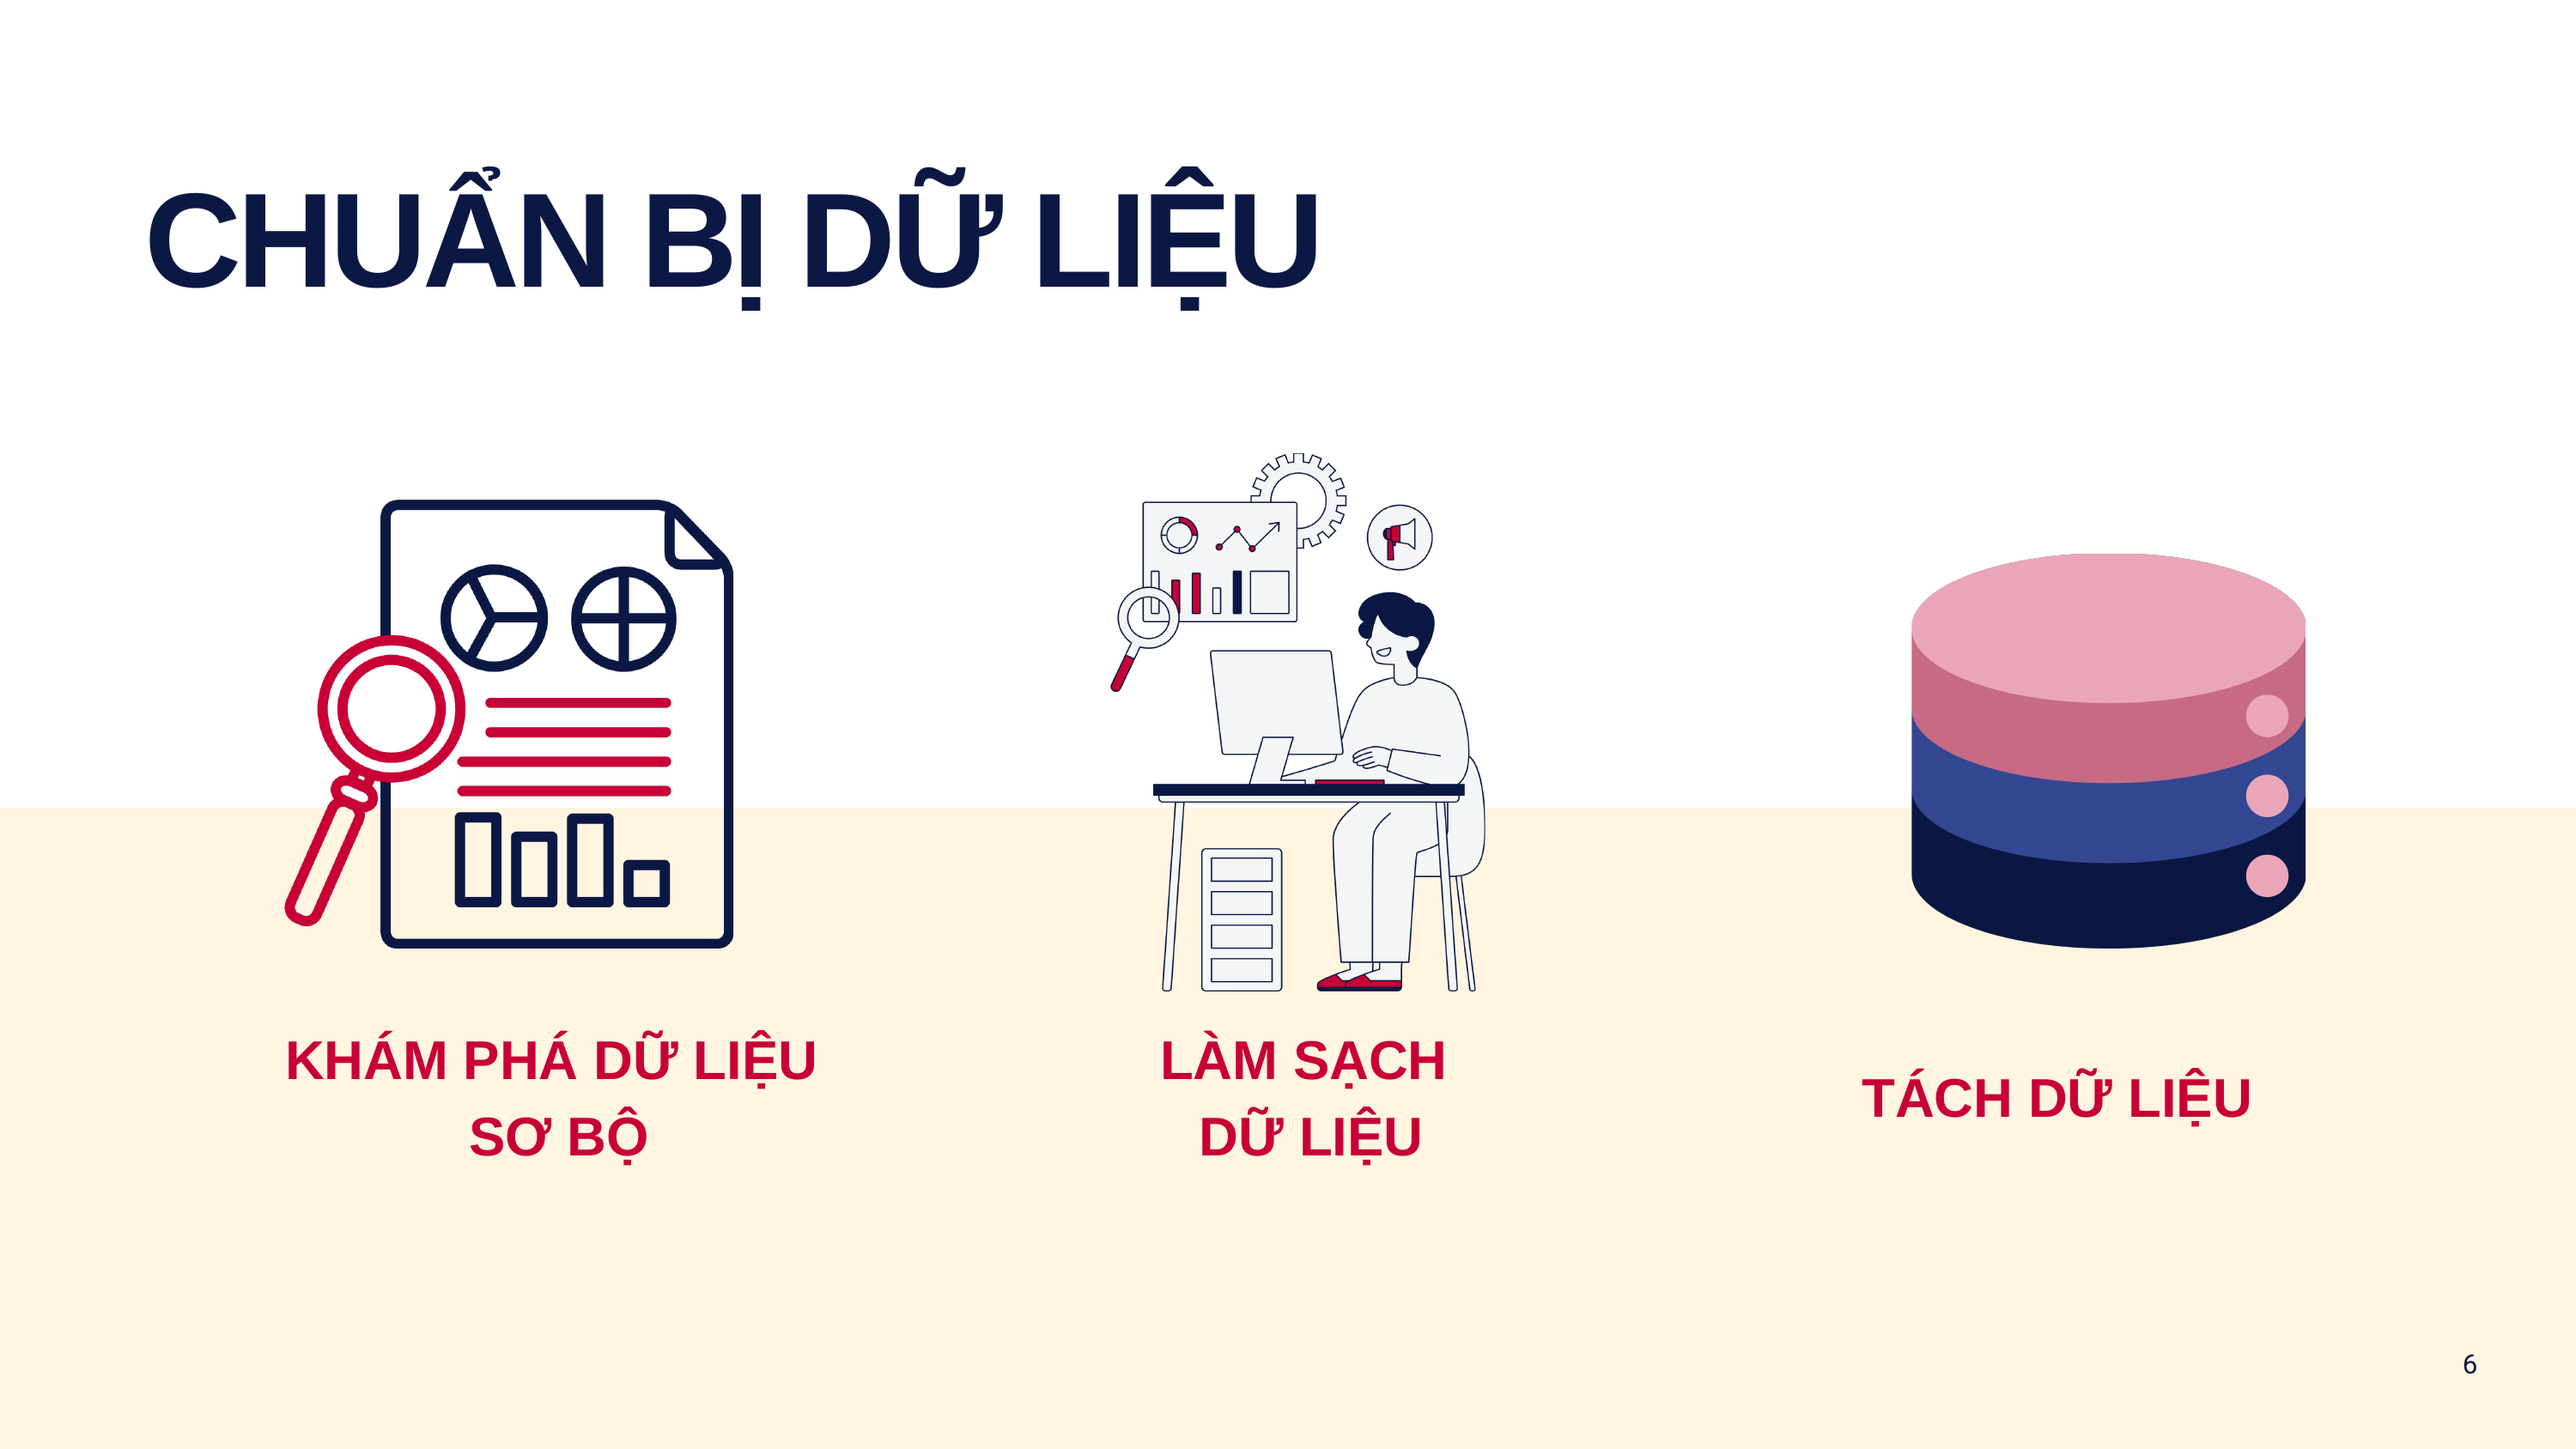

CHUẨN BỊ DỮ LIỆU

KHÁM PHÁ DỮ LIỆU
SƠ BỘ
LÀM SẠCH
DỮ LIỆU
TÁCH DỮ LIỆU

6